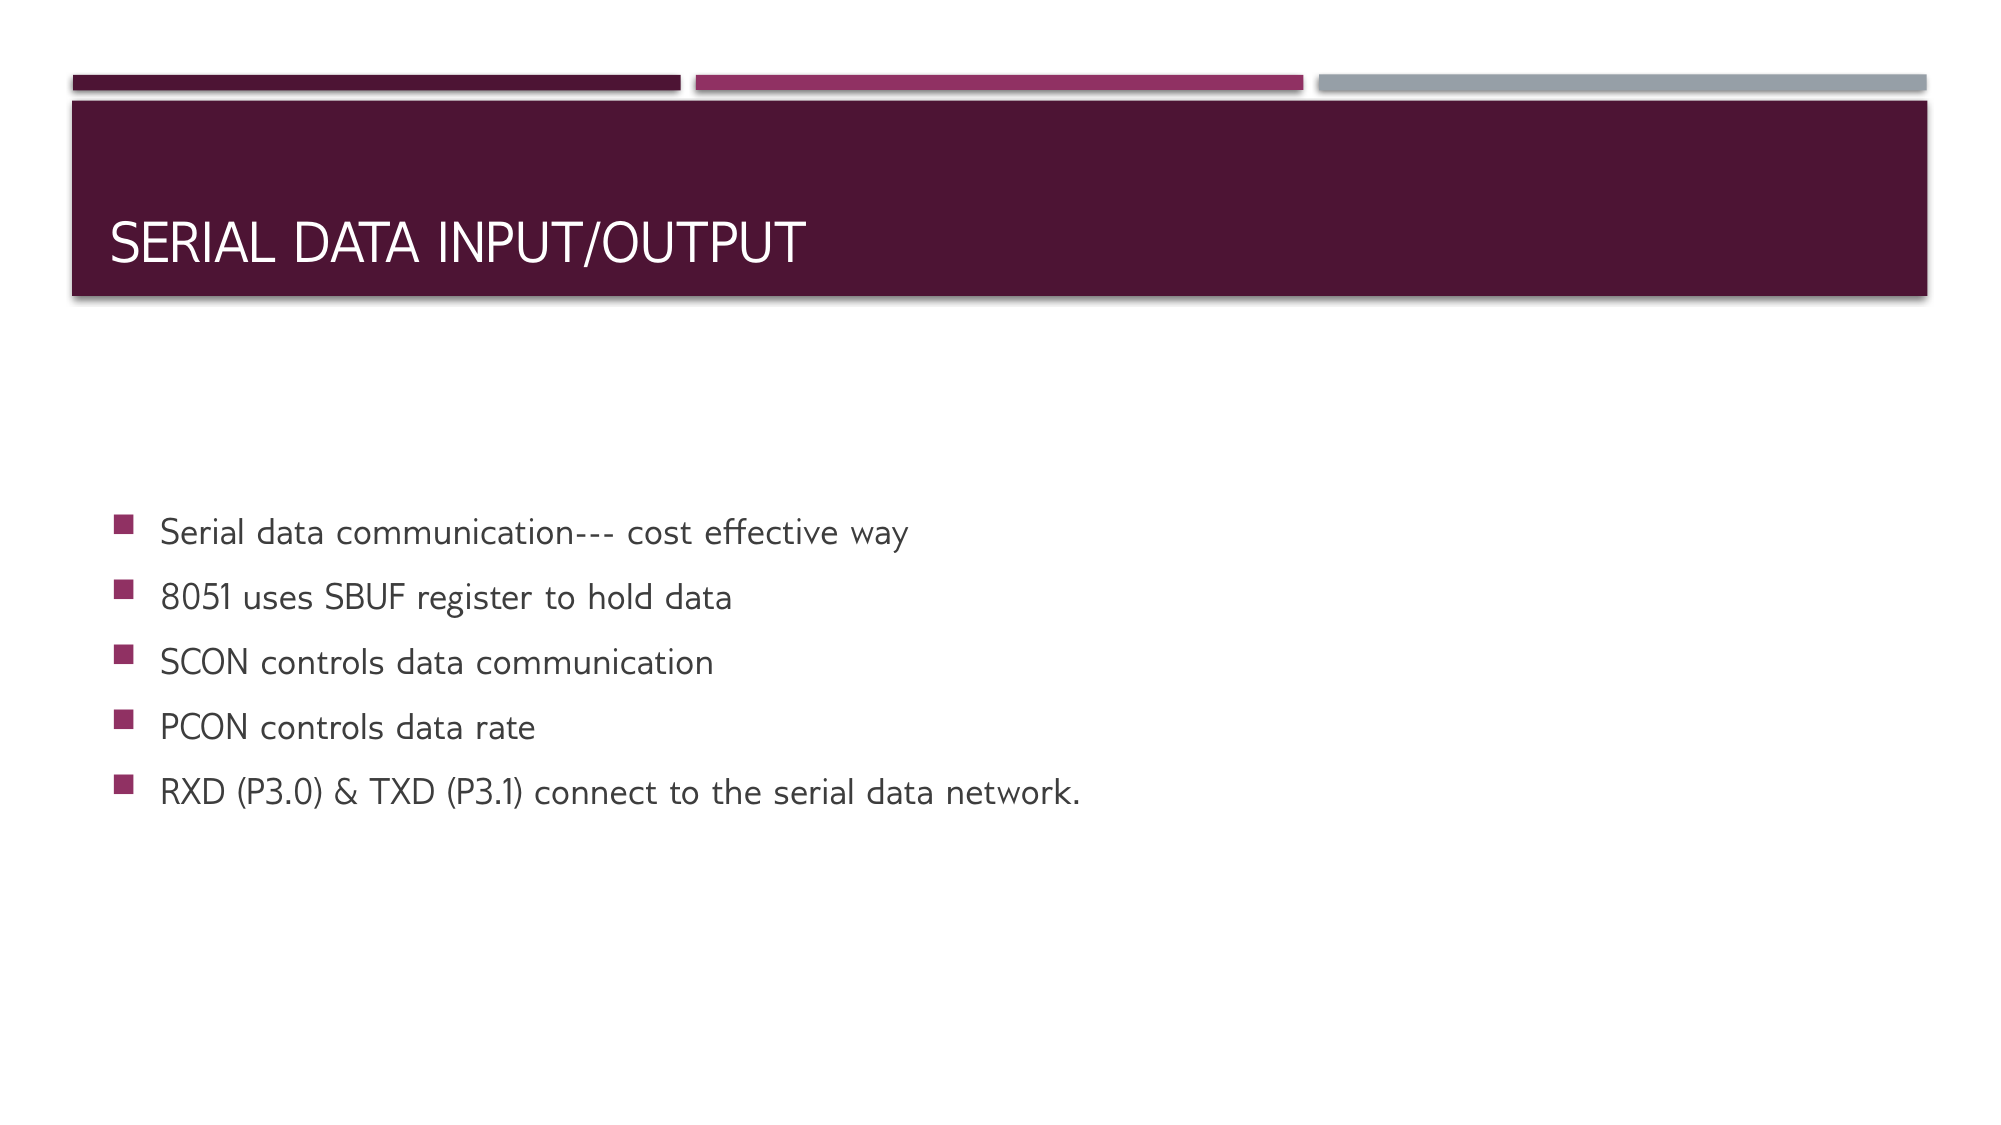

# Serial data input/output
Serial data communication--- cost effective way
8051 uses SBUF register to hold data
SCON controls data communication
PCON controls data rate
RXD (P3.0) & TXD (P3.1) connect to the serial data network.